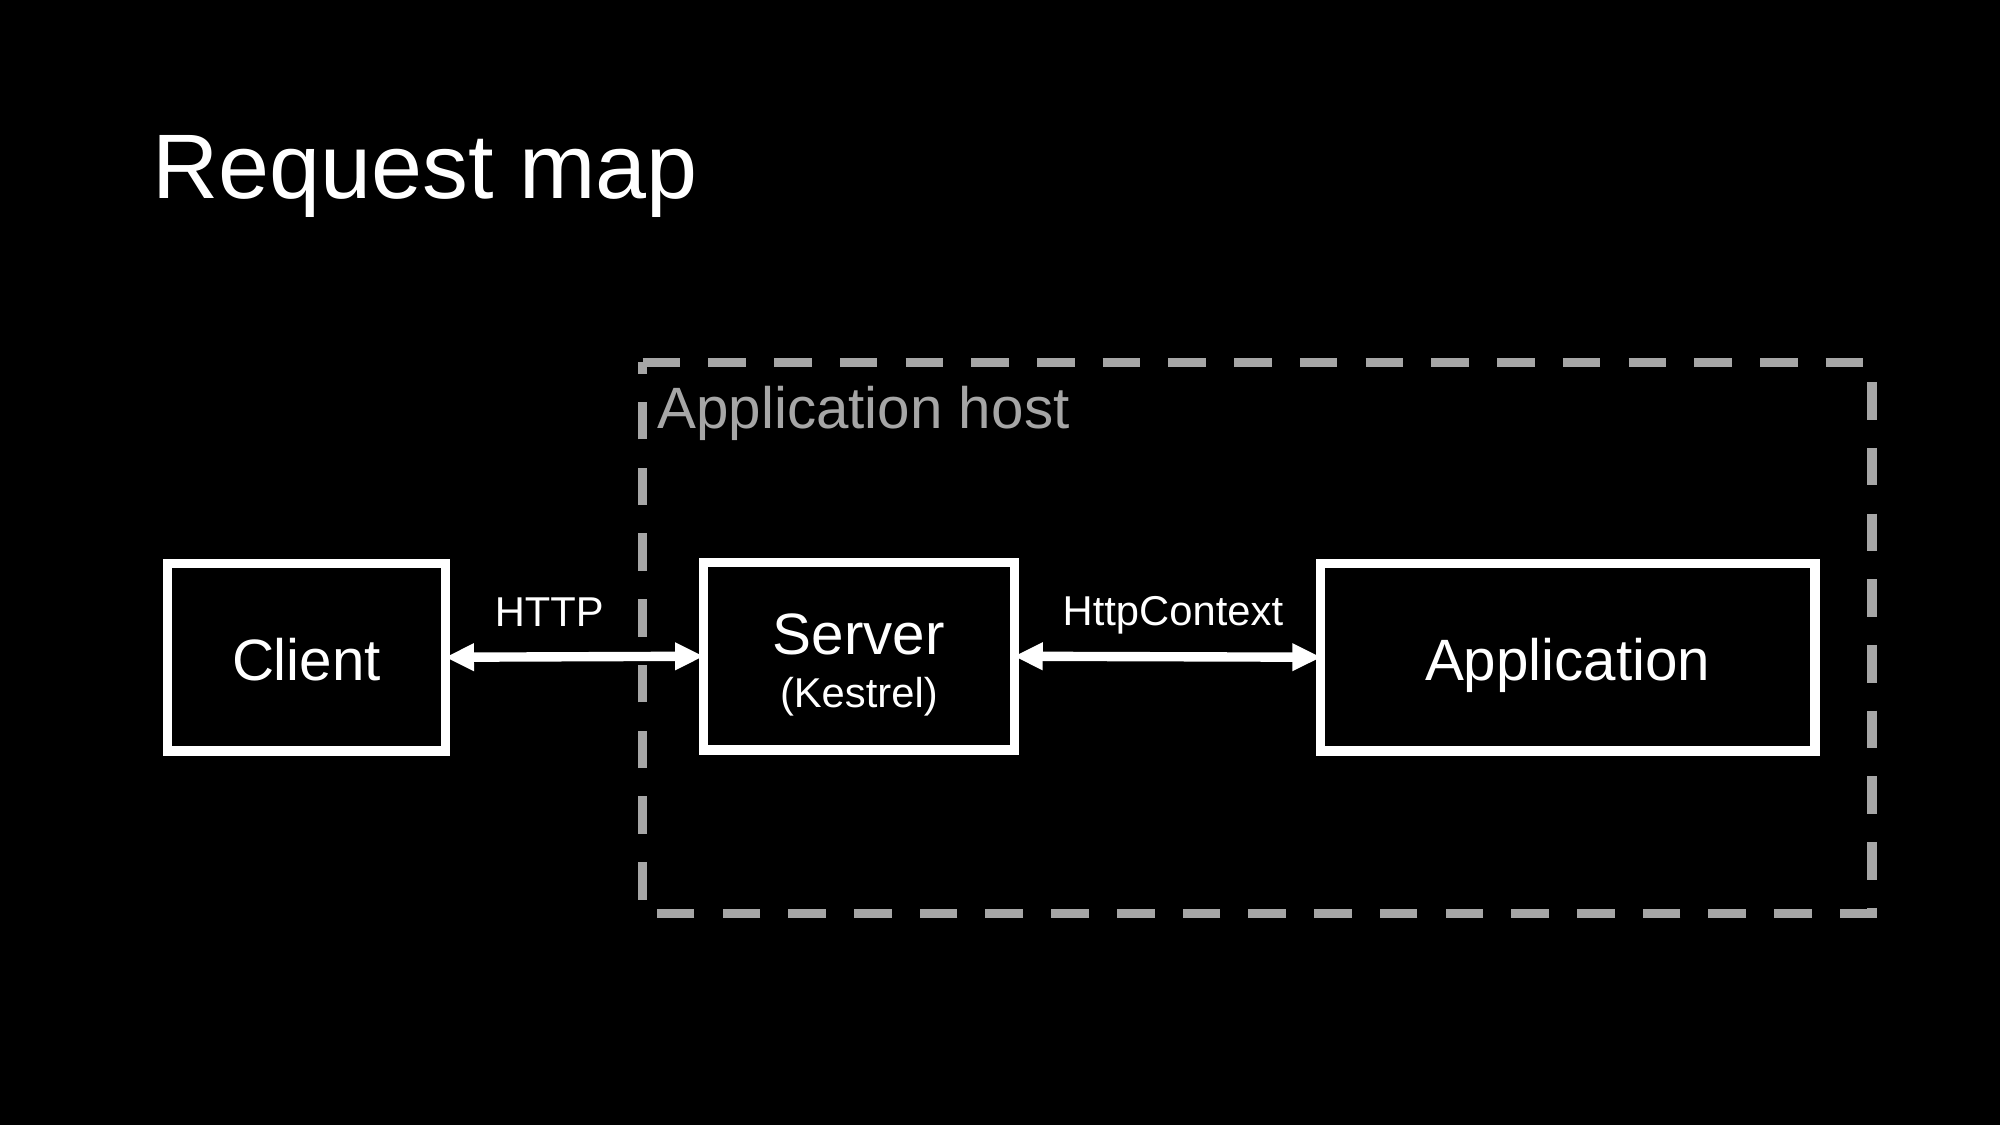

# Request map
Application host
Server
(Kestrel)
Client
Application
HttpContext
HTTP